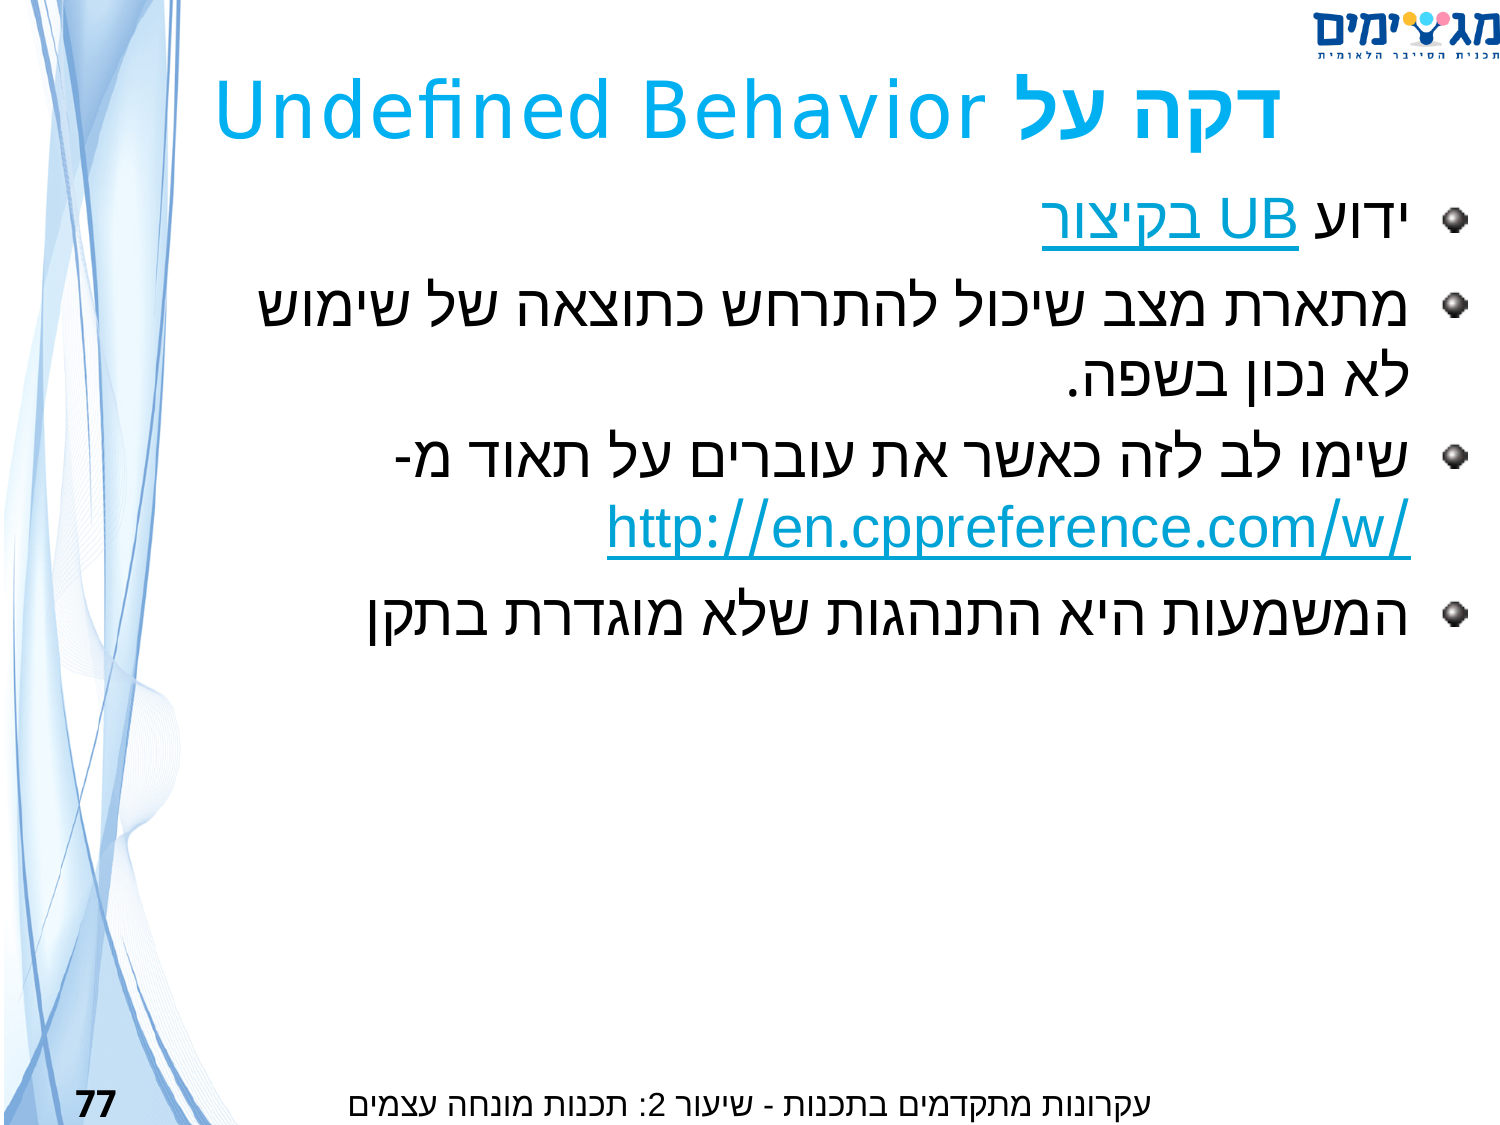

דקה על Undefined Behavior
ידוע בקיצור UB
מתארת מצב שיכול להתרחש כתוצאה של שימוש לא נכון בשפה.
שימו לב לזה כאשר את עוברים על תאוד מ- http://en.cppreference.com/w/
המשמעות היא התנהגות שלא מוגדרת בתקן